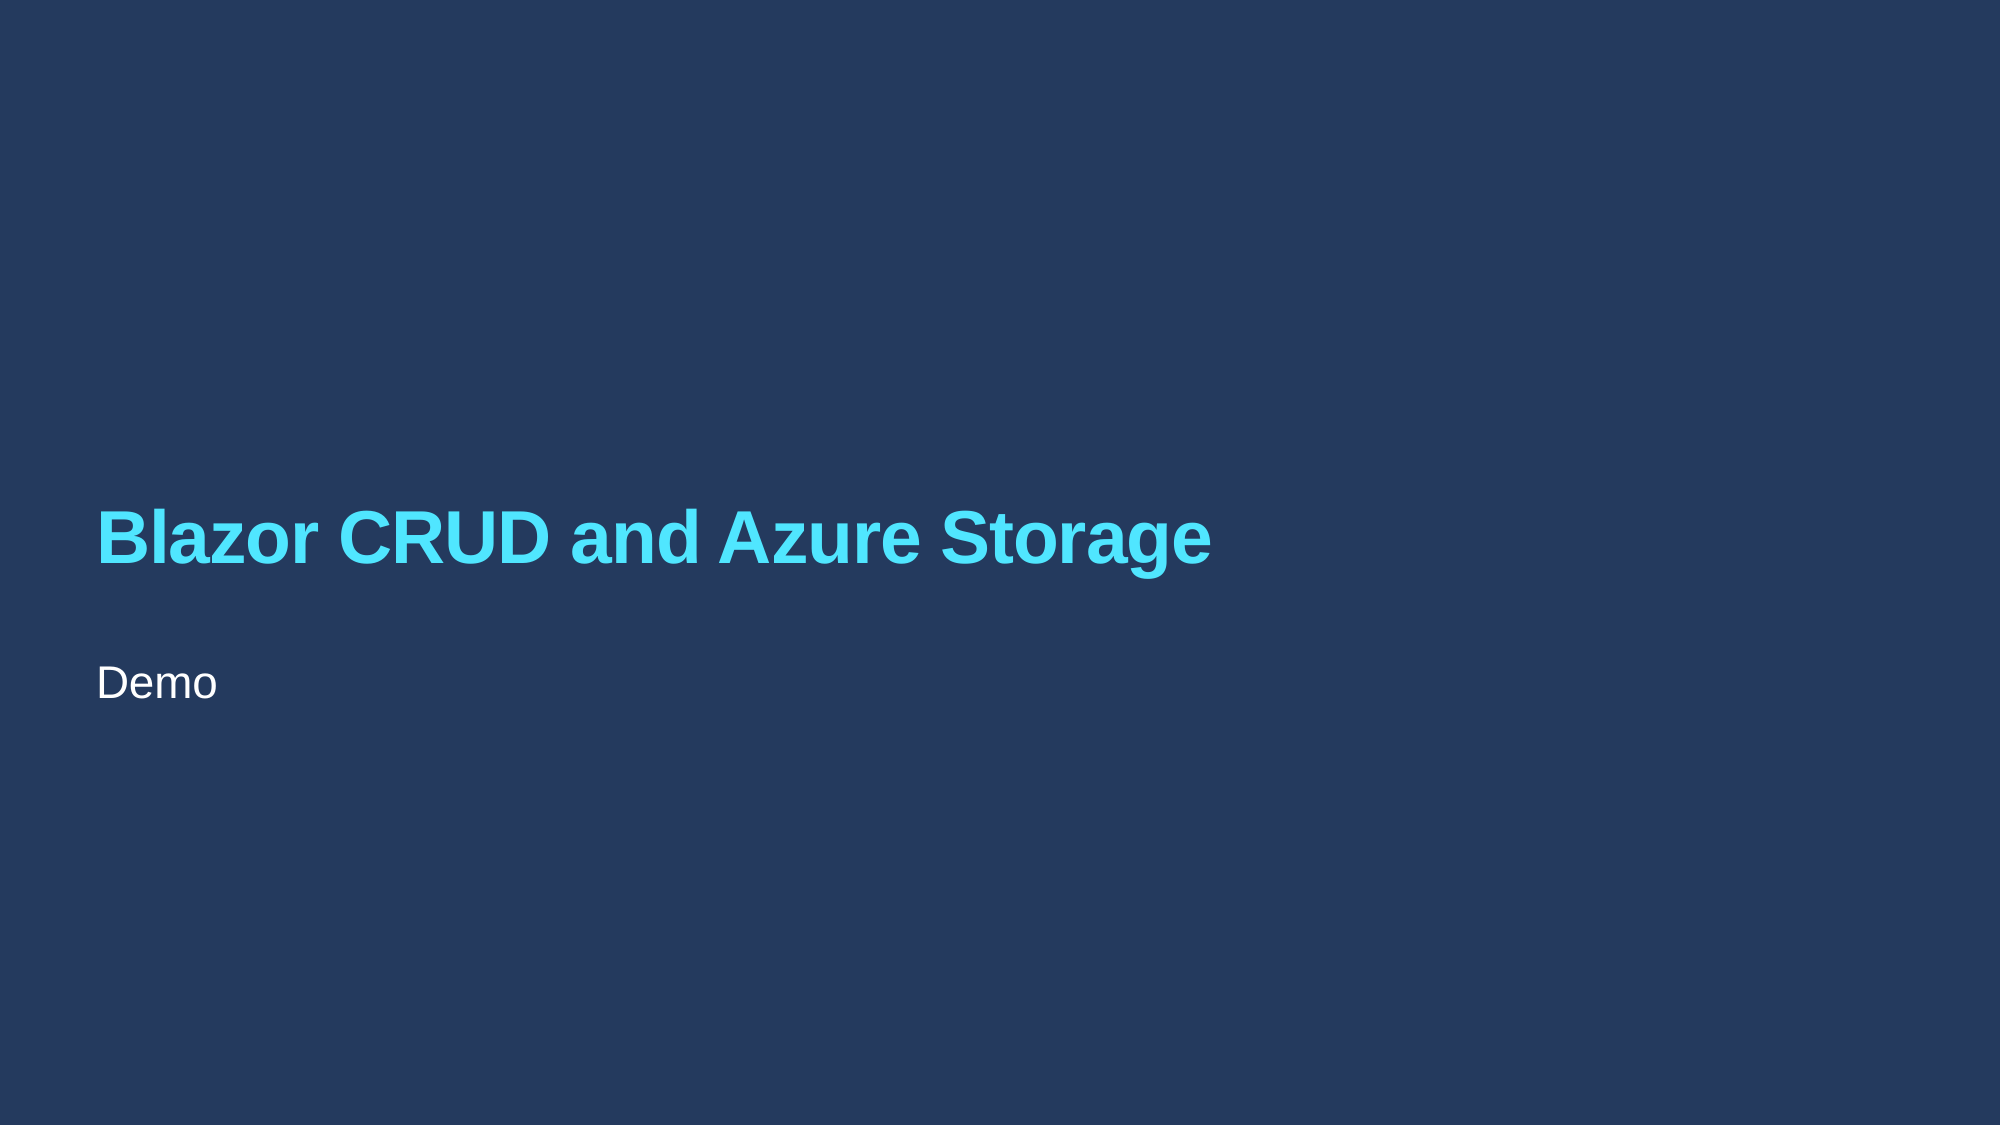

# Blazor CRUD and Azure Storage
Demo